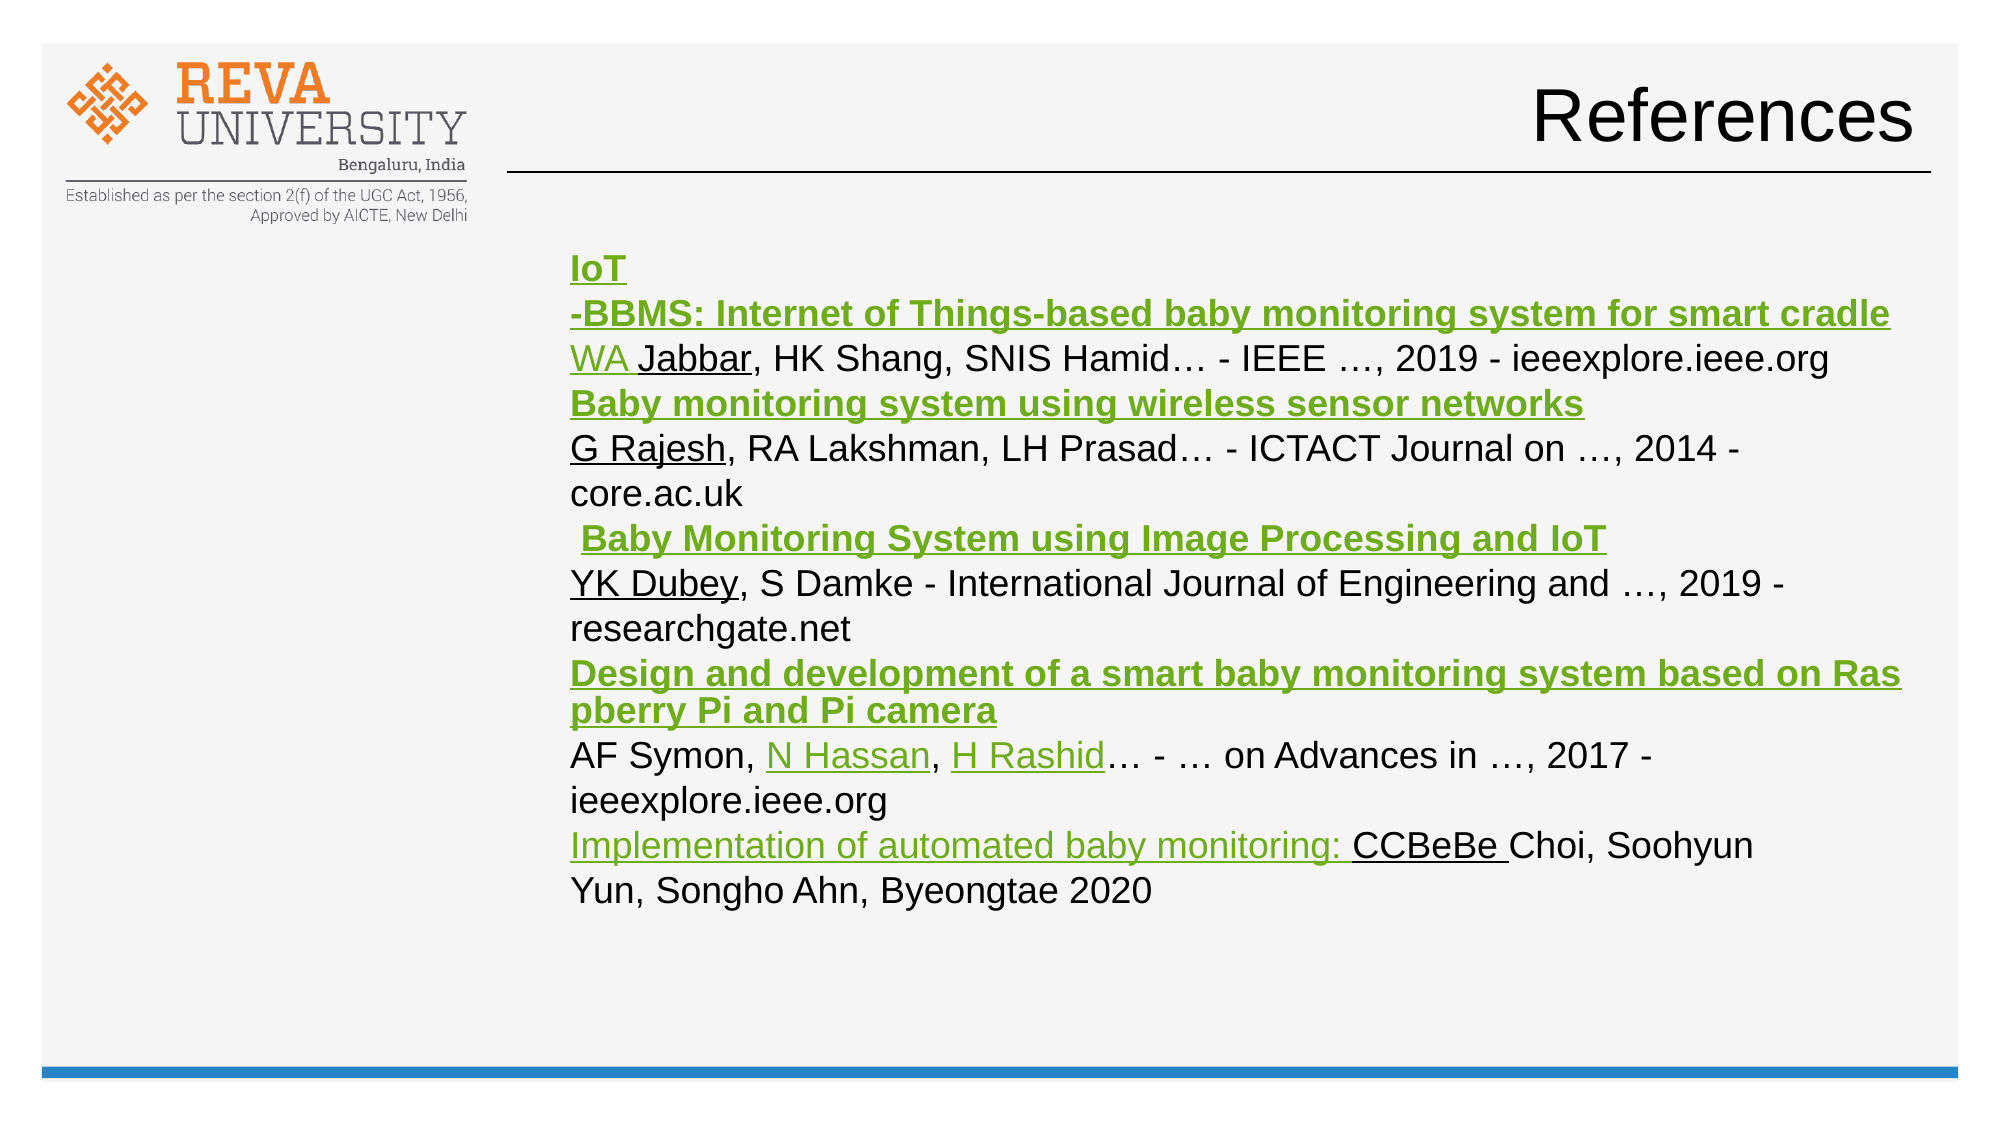

# References
IoT-BBMS: Internet of Things-based baby monitoring system for smart cradle
WA Jabbar, HK Shang, SNIS Hamid… - IEEE …, 2019 - ieeexplore.ieee.org
Baby monitoring system using wireless sensor networks
G Rajesh, RA Lakshman, LH Prasad… - ICTACT Journal on …, 2014 - core.ac.uk
 Baby Monitoring System using Image Processing and IoT
YK Dubey, S Damke - International Journal of Engineering and …, 2019 - researchgate.net
Design and development of a smart baby monitoring system based on Raspberry Pi and Pi camera
AF Symon, N Hassan, H Rashid… - … on Advances in …, 2017 - ieeexplore.ieee.org
Implementation of automated baby monitoring: CCBeBe Choi, Soohyun
Yun, Songho Ahn, Byeongtae 2020